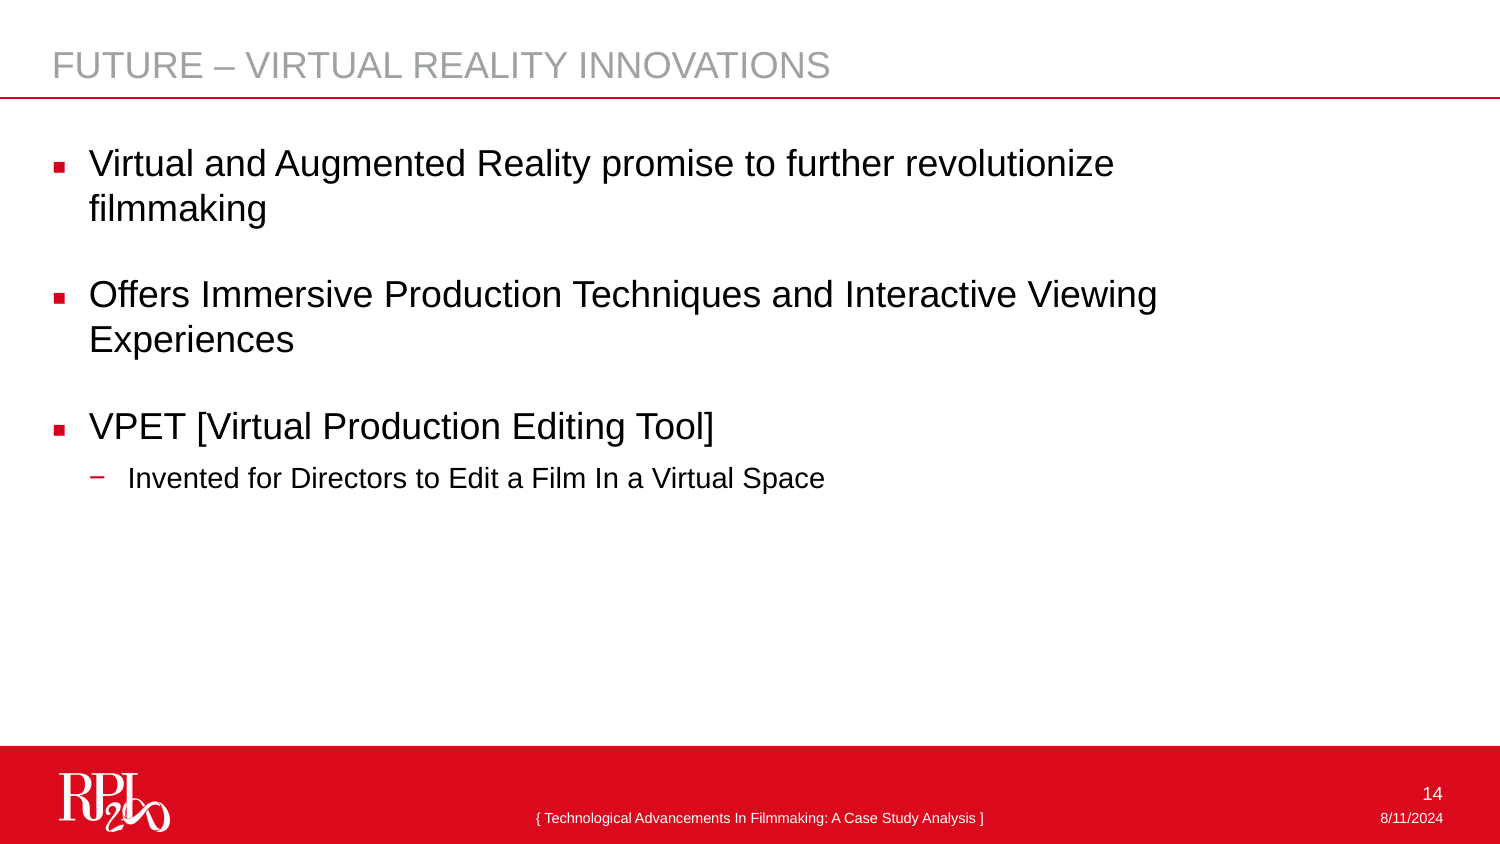

FUTURE – VIRTUAL REALITY INNOVATIONS
Virtual and Augmented Reality promise to further revolutionize filmmaking
Offers Immersive Production Techniques and Interactive Viewing Experiences
VPET [Virtual Production Editing Tool]
Invented for Directors to Edit a Film In a Virtual Space